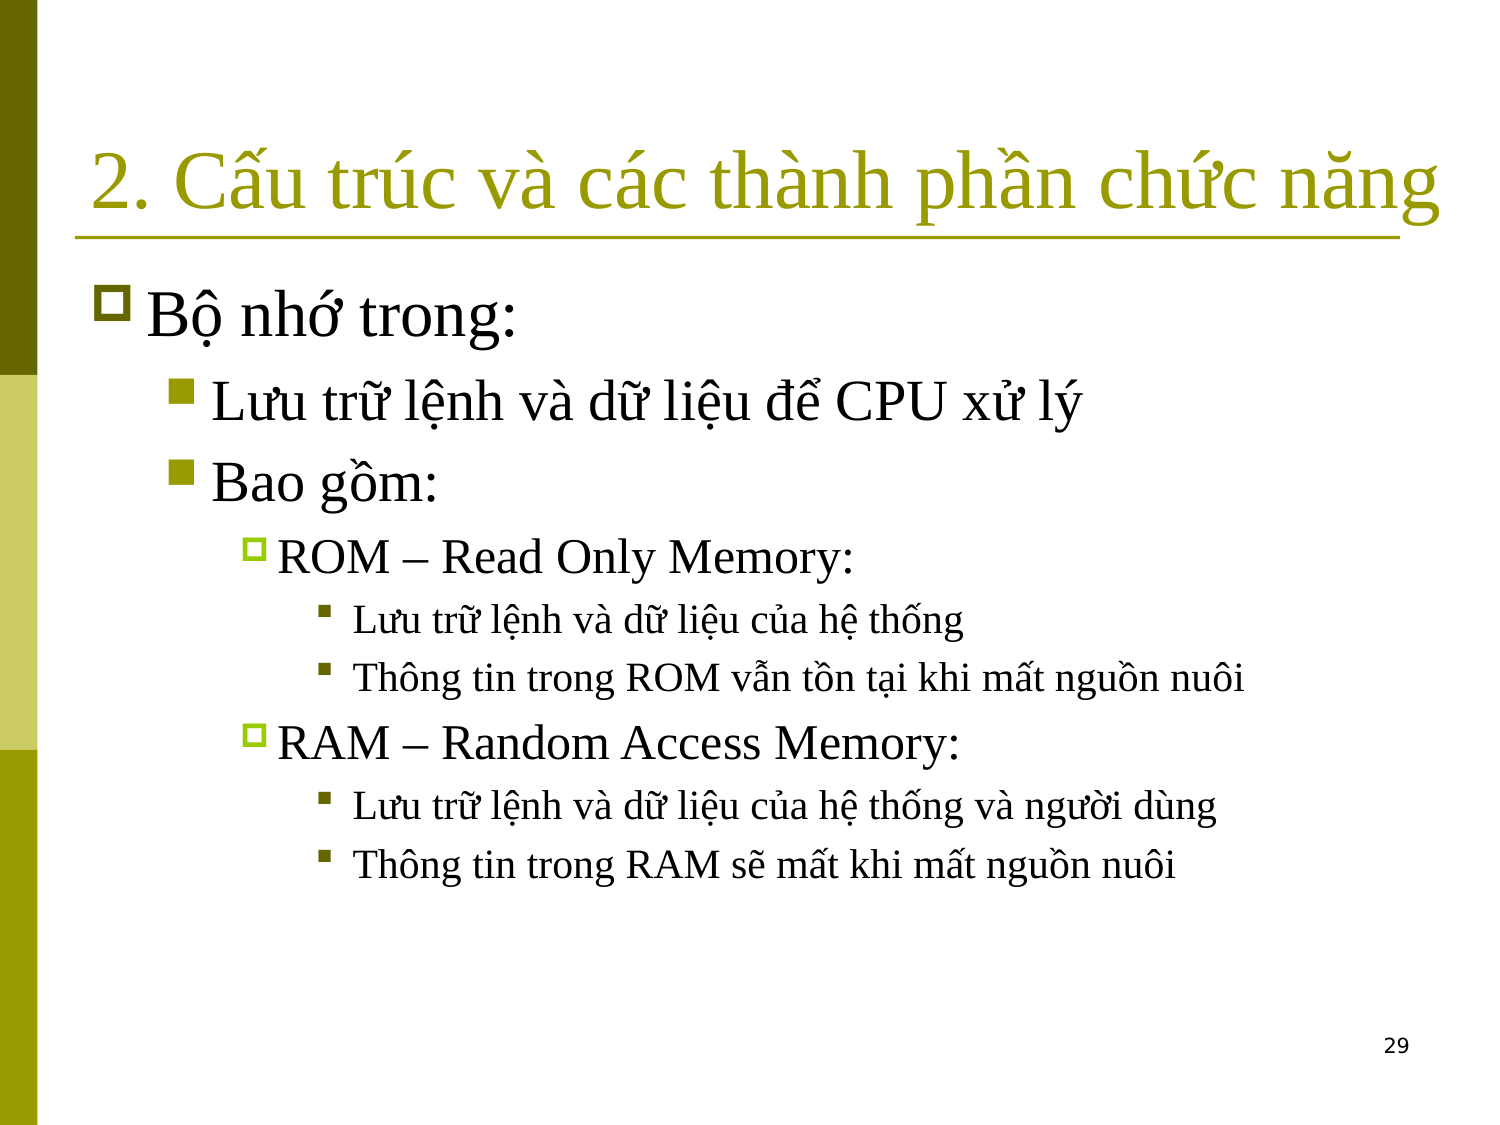

# 2. Cấu trúc và các thành phần chức năng
Bộ nhớ trong:
Lưu trữ lệnh và dữ liệu để CPU xử lý
Bao gồm:
ROM – Read Only Memory:
Lưu trữ lệnh và dữ liệu của hệ thống
Thông tin trong ROM vẫn tồn tại khi mất nguồn nuôi
RAM – Random Access Memory:
Lưu trữ lệnh và dữ liệu của hệ thống và người dùng
Thông tin trong RAM sẽ mất khi mất nguồn nuôi
29